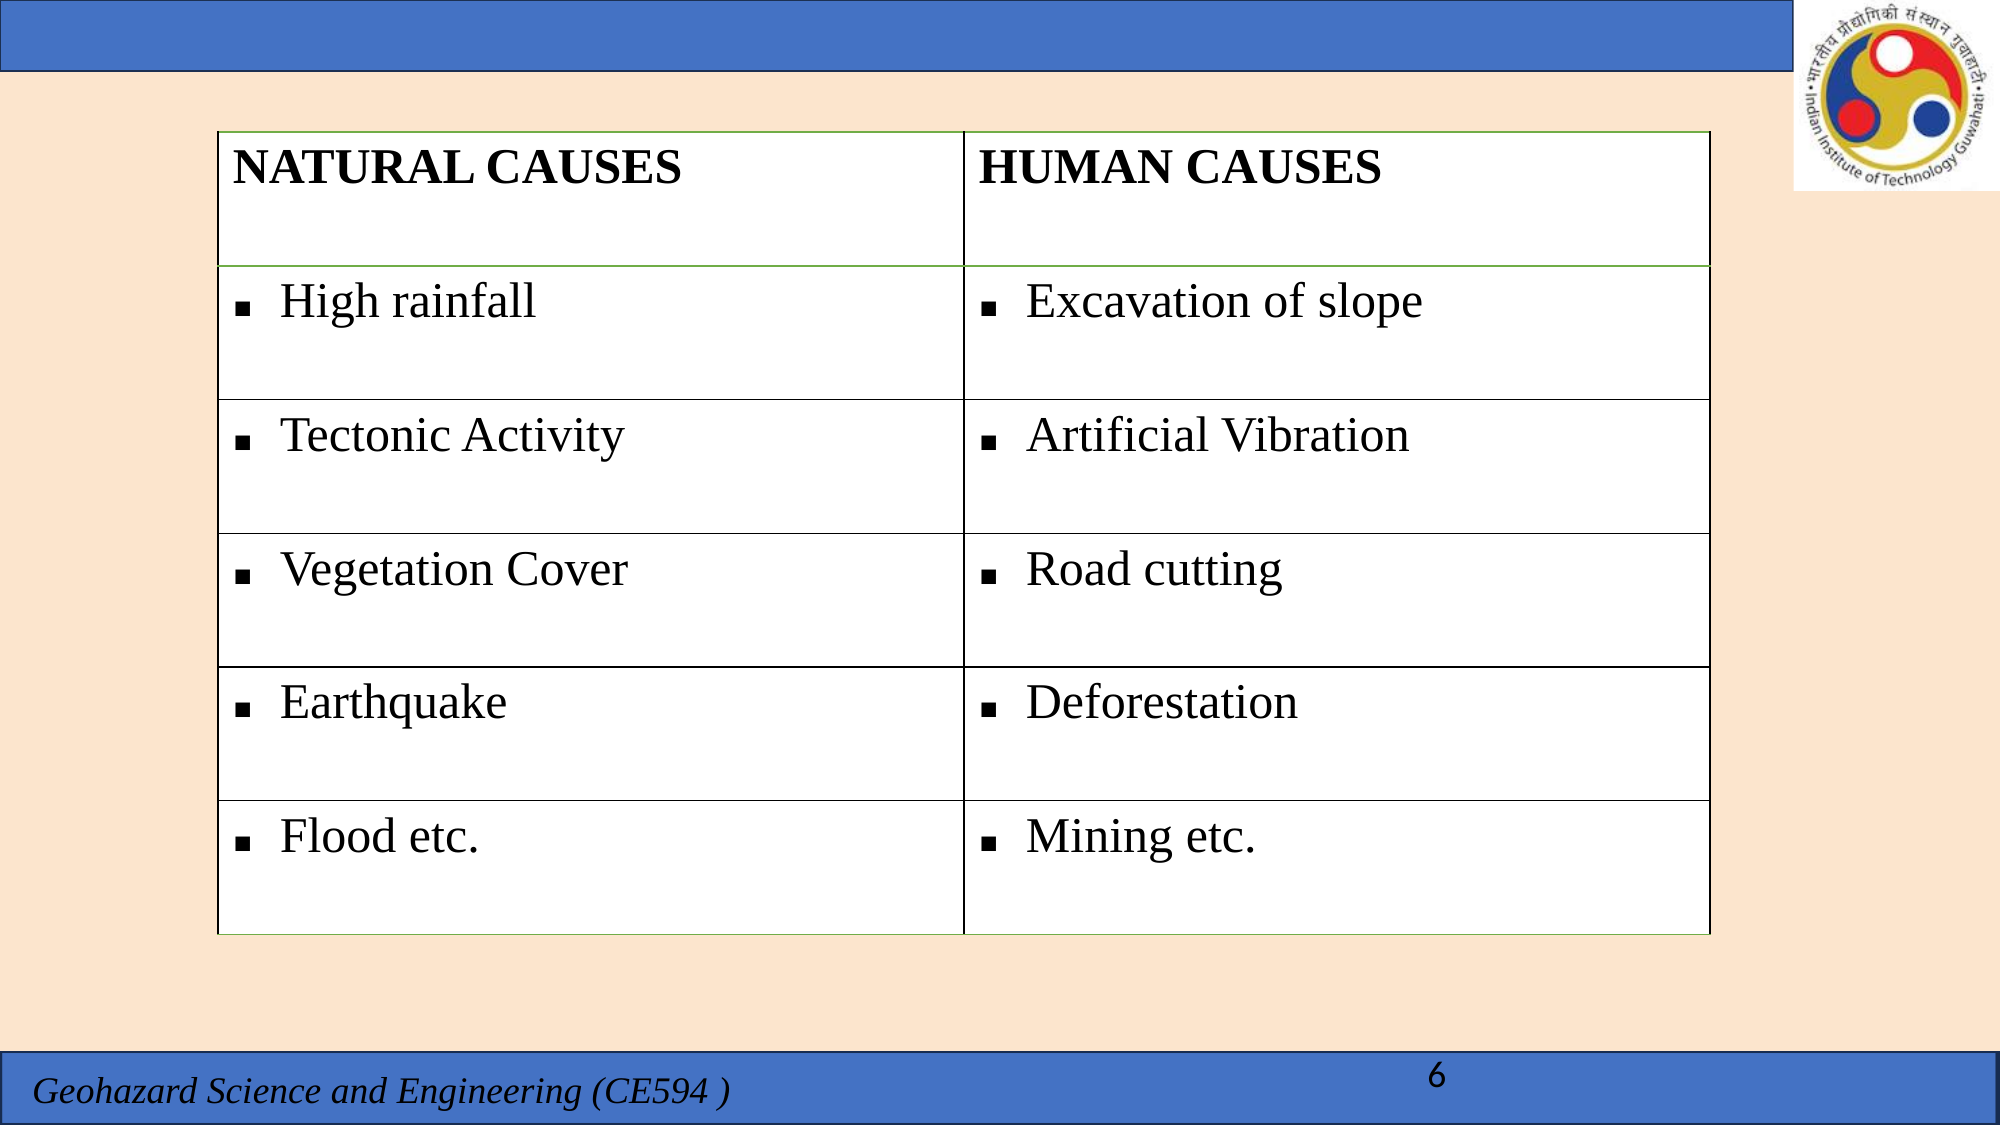

| NATURAL CAUSES | HUMAN CAUSES |
| --- | --- |
| High rainfall | Excavation of slope |
| Tectonic Activity | Artificial Vibration |
| Vegetation Cover | Road cutting |
| Earthquake | Deforestation |
| Flood etc. | Mining etc. |

6